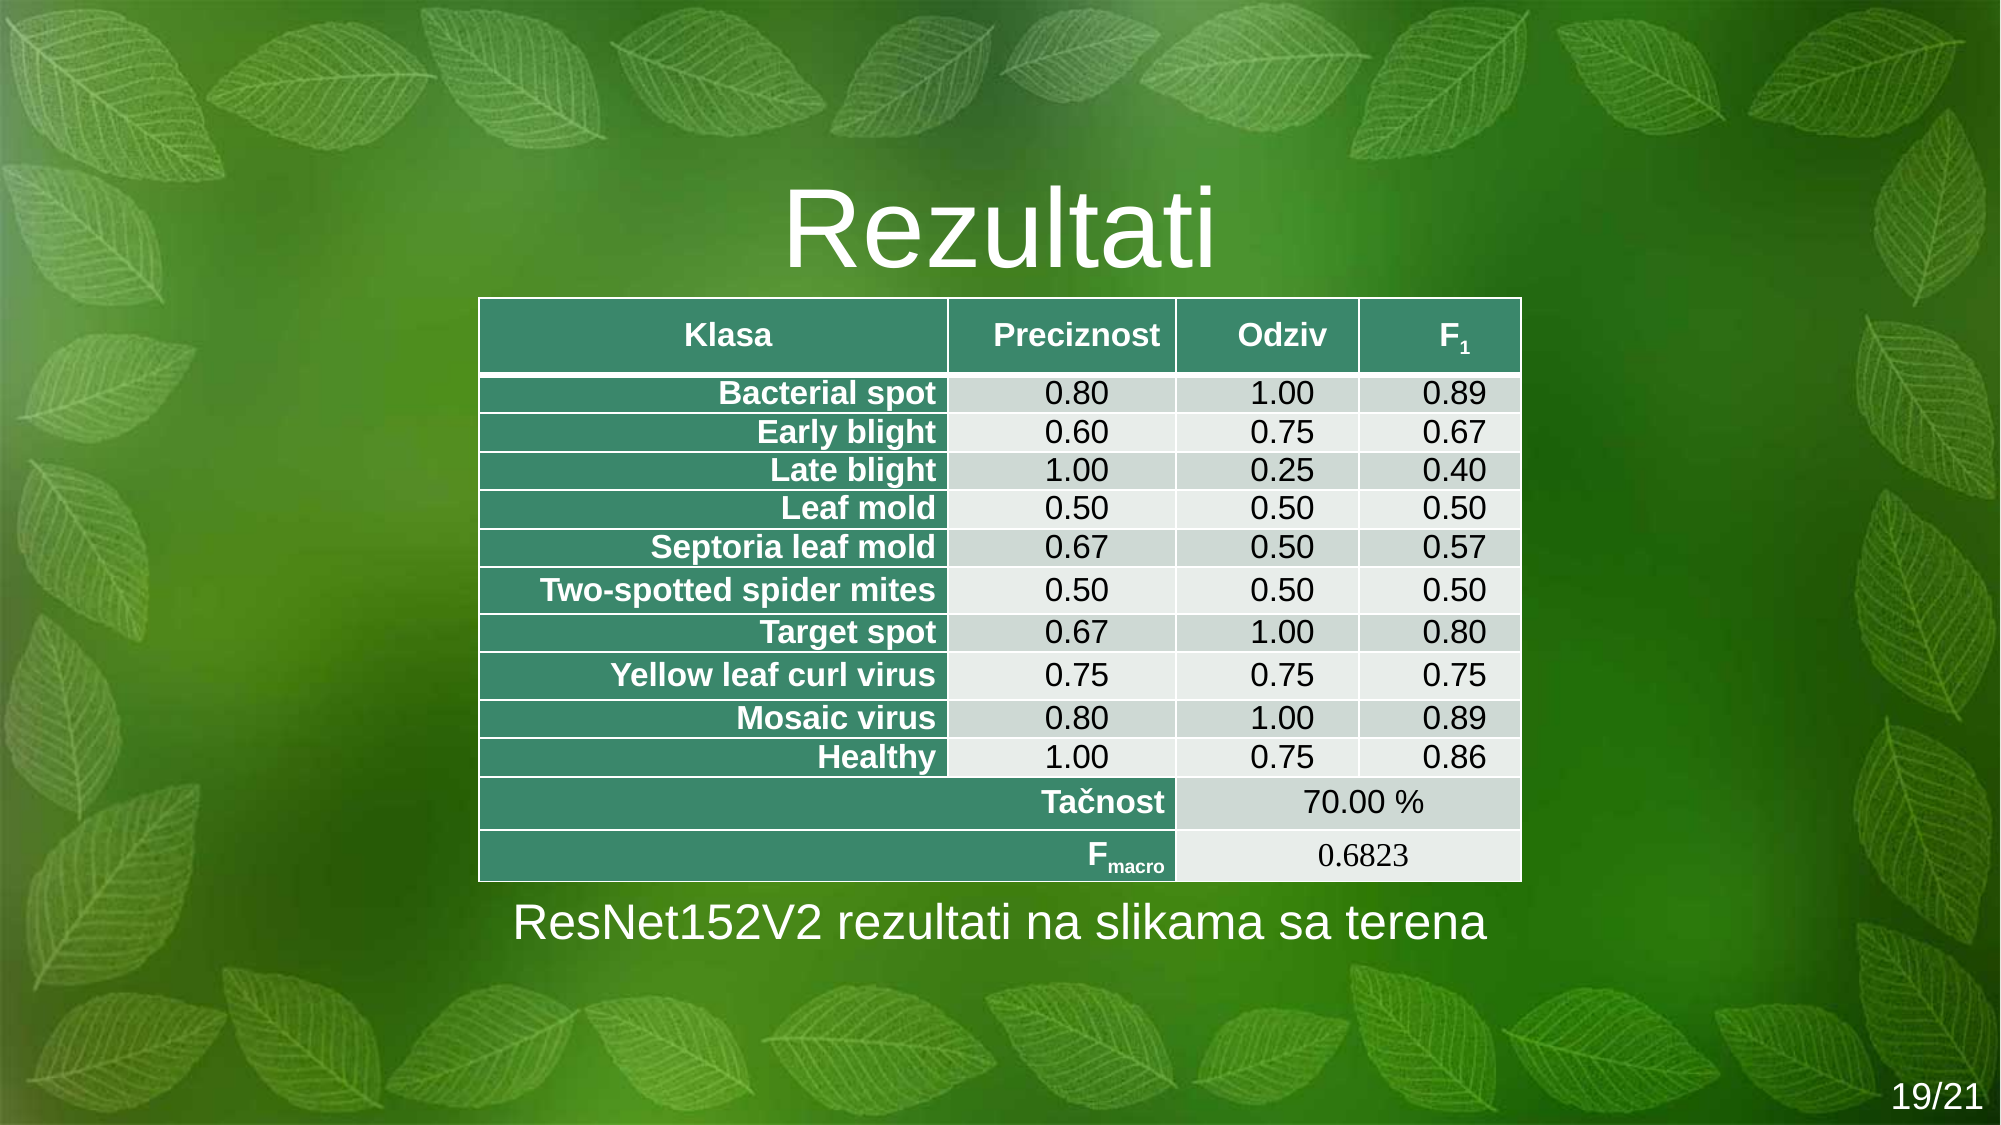

Rezultati
| Klasa | Preciznost | Odziv | F1 |
| --- | --- | --- | --- |
| Bacterial spot | 0.80 | 1.00 | 0.89 |
| Early blight | 0.60 | 0.75 | 0.67 |
| Late blight | 1.00 | 0.25 | 0.40 |
| Leaf mold | 0.50 | 0.50 | 0.50 |
| Septoria leaf mold | 0.67 | 0.50 | 0.57 |
| Two-spotted spider mites | 0.50 | 0.50 | 0.50 |
| Target spot | 0.67 | 1.00 | 0.80 |
| Yellow leaf curl virus | 0.75 | 0.75 | 0.75 |
| Mosaic virus | 0.80 | 1.00 | 0.89 |
| Healthy | 1.00 | 0.75 | 0.86 |
| Tačnost |  | 70.00 % |  |
| Fmacro |  | 0.6823 |  |
ResNet152V2 rezultati na slikama sa terena
19/21